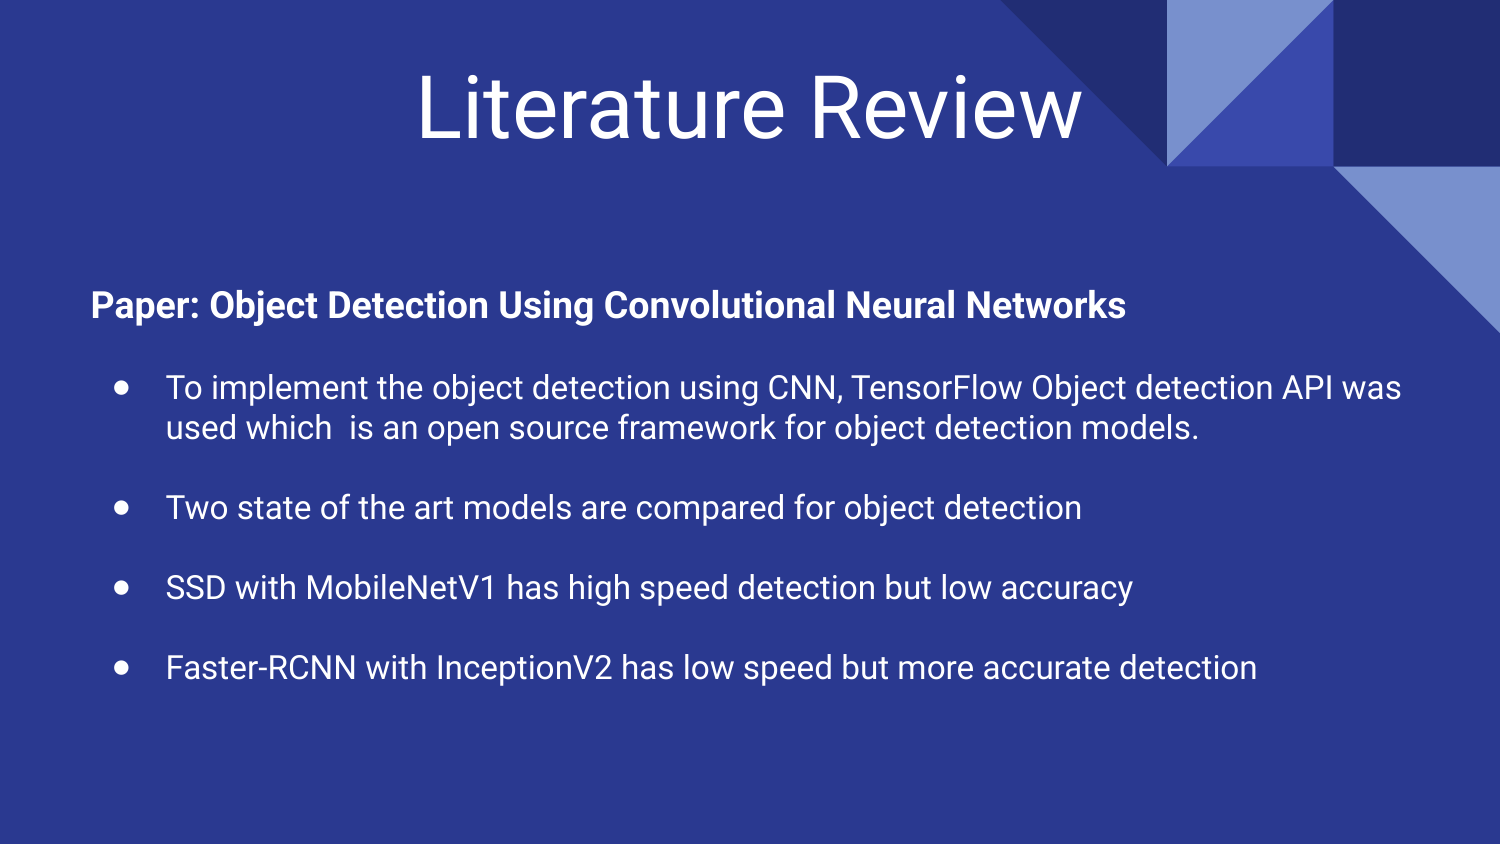

# Literature Review
Paper: Object Detection Using Convolutional Neural Networks

To implement the object detection using CNN, TensorFlow Object detection API was used which  is an open source framework for object detection models.

Two state of the art models are compared for object detection

SSD with MobileNetV1 has high speed detection but low accuracy

Faster-RCNN with InceptionV2 has low speed but more accurate detection